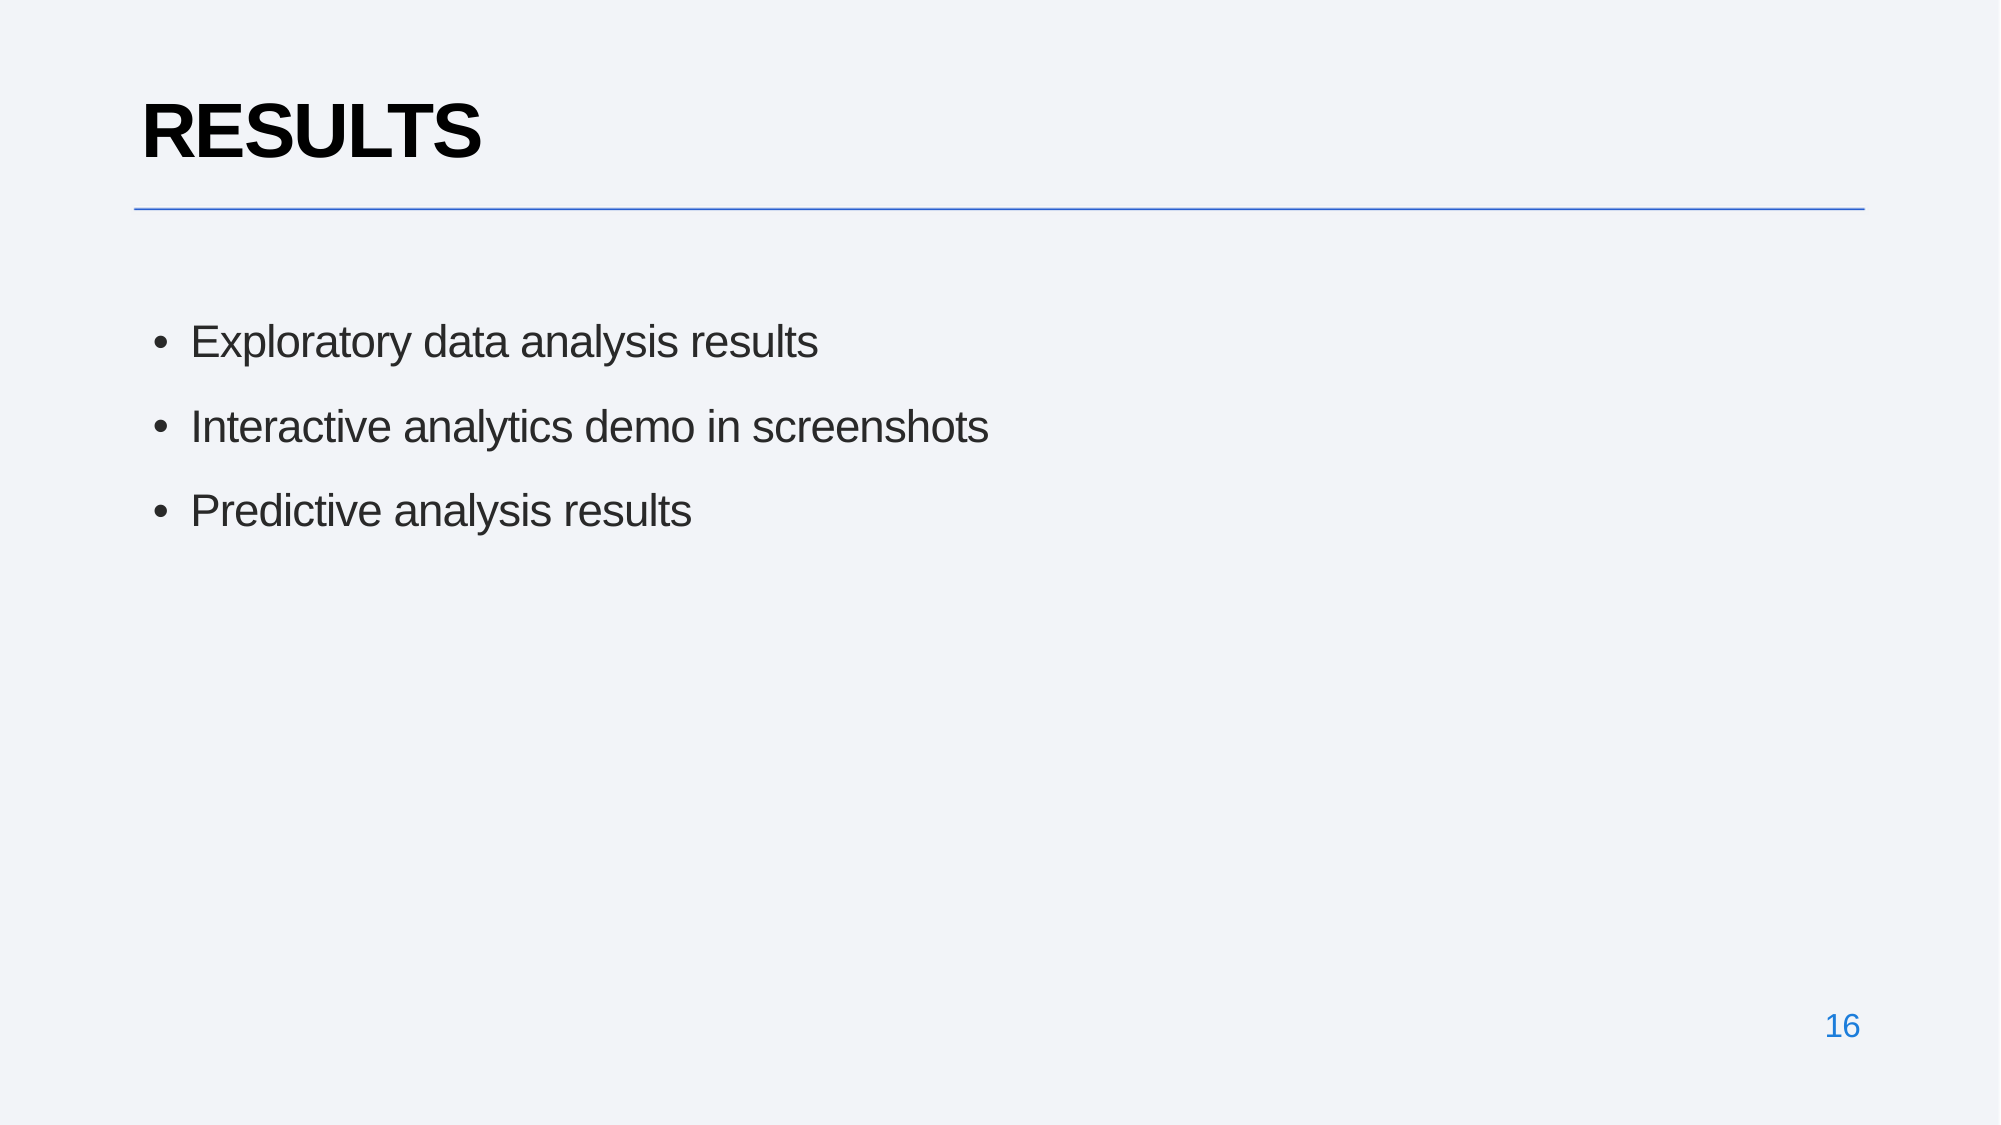

RESULTS
• • •
Exploratory data analysis results Interactive analytics demo in screenshots Predictive analysis results
16